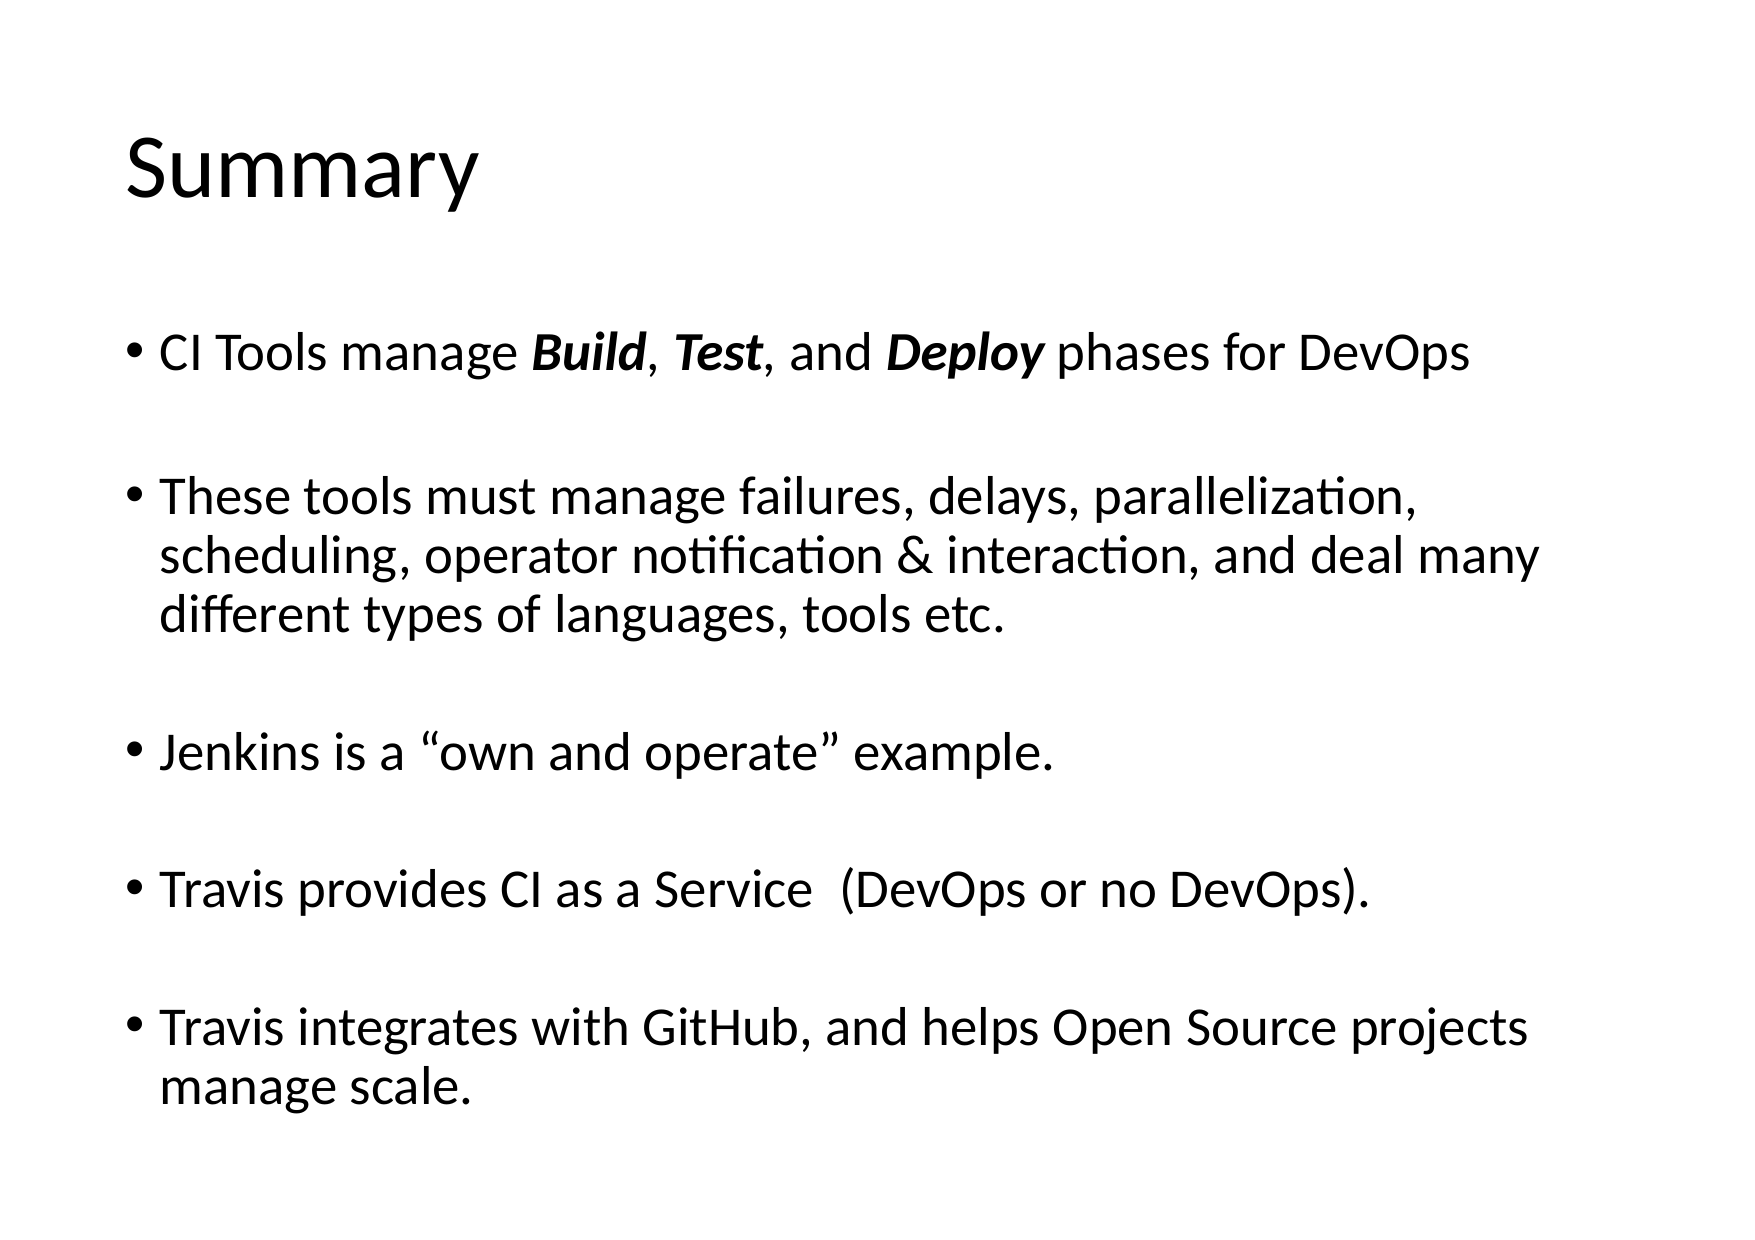

# Summary
CI Tools manage Build, Test, and Deploy phases for DevOps
These tools must manage failures, delays, parallelization, scheduling, operator notification & interaction, and deal many different types of languages, tools etc.
Jenkins is a “own and operate” example.
Travis provides CI as a Service  (DevOps or no DevOps).
Travis integrates with GitHub, and helps Open Source projects manage scale.